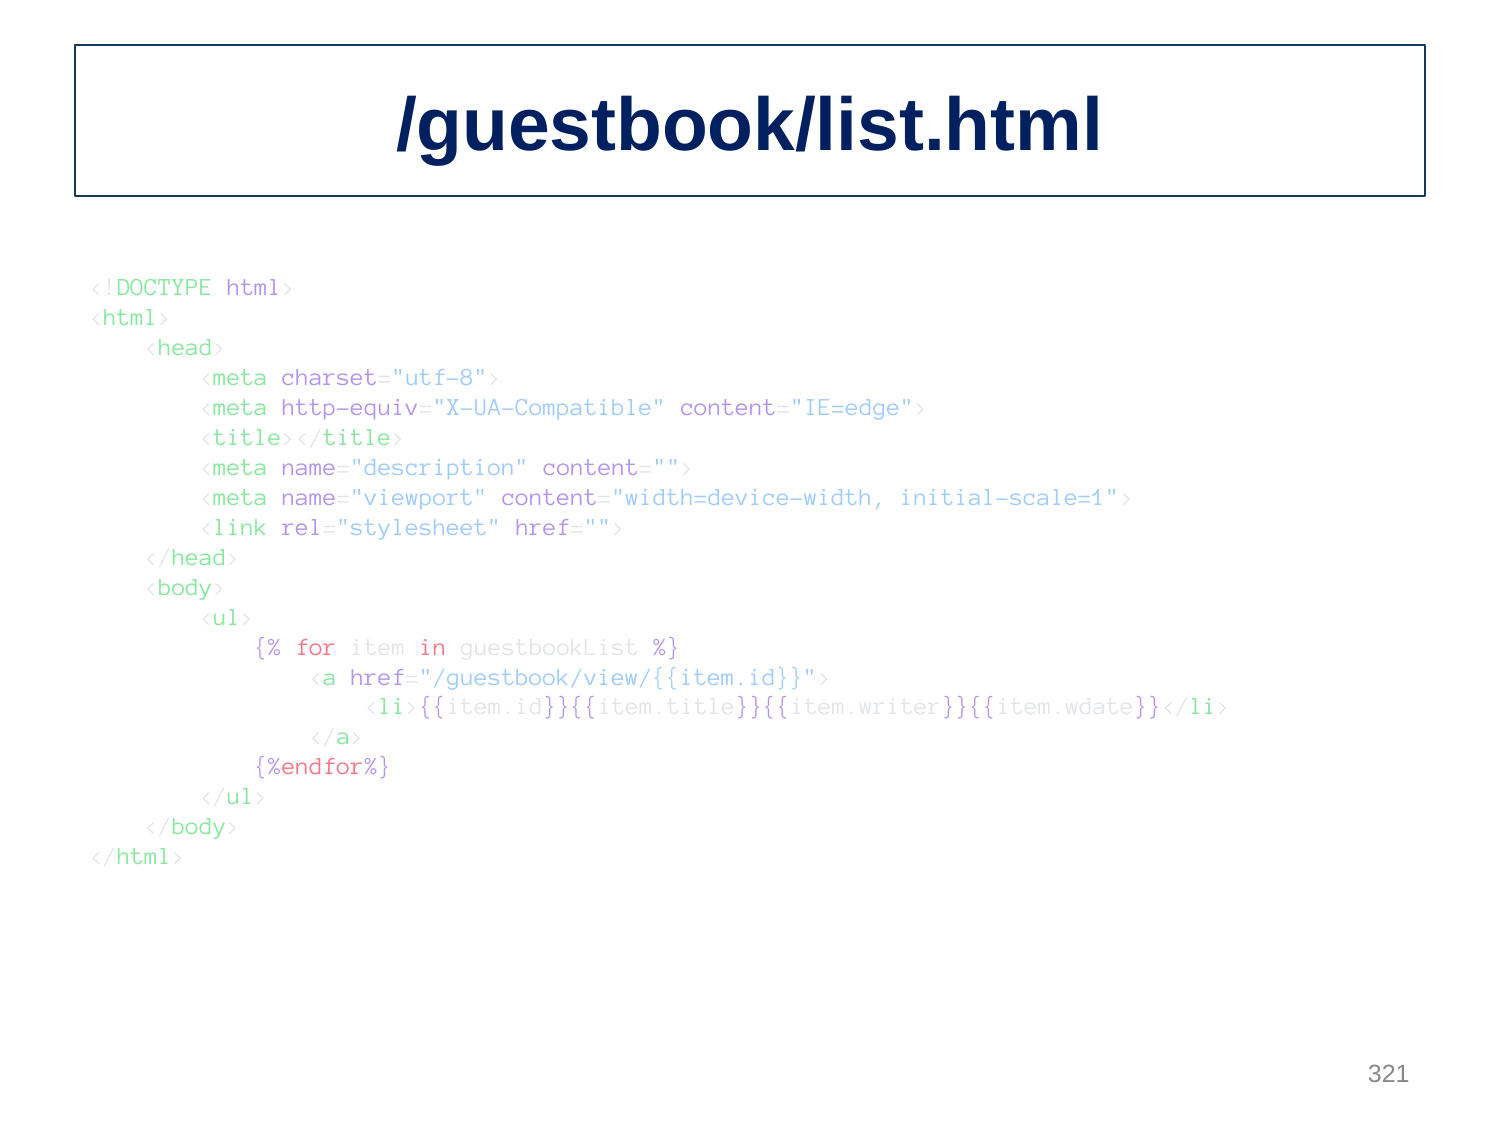

# /guestbook/list.html
<!DOCTYPE html>
<html>
    <head>
        <meta charset="utf-8">
        <meta http-equiv="X-UA-Compatible" content="IE=edge">
        <title></title>
        <meta name="description" content="">
        <meta name="viewport" content="width=device-width, initial-scale=1">
        <link rel="stylesheet" href="">
    </head>
    <body>
        <ul>
            {% for item in guestbookList %}
                <a href="/guestbook/view/{{item.id}}">
                    <li>{{item.id}}{{item.title}}{{item.writer}}{{item.wdate}}</li>
                </a>
            {%endfor%}
        </ul>
    </body>
</html>

321